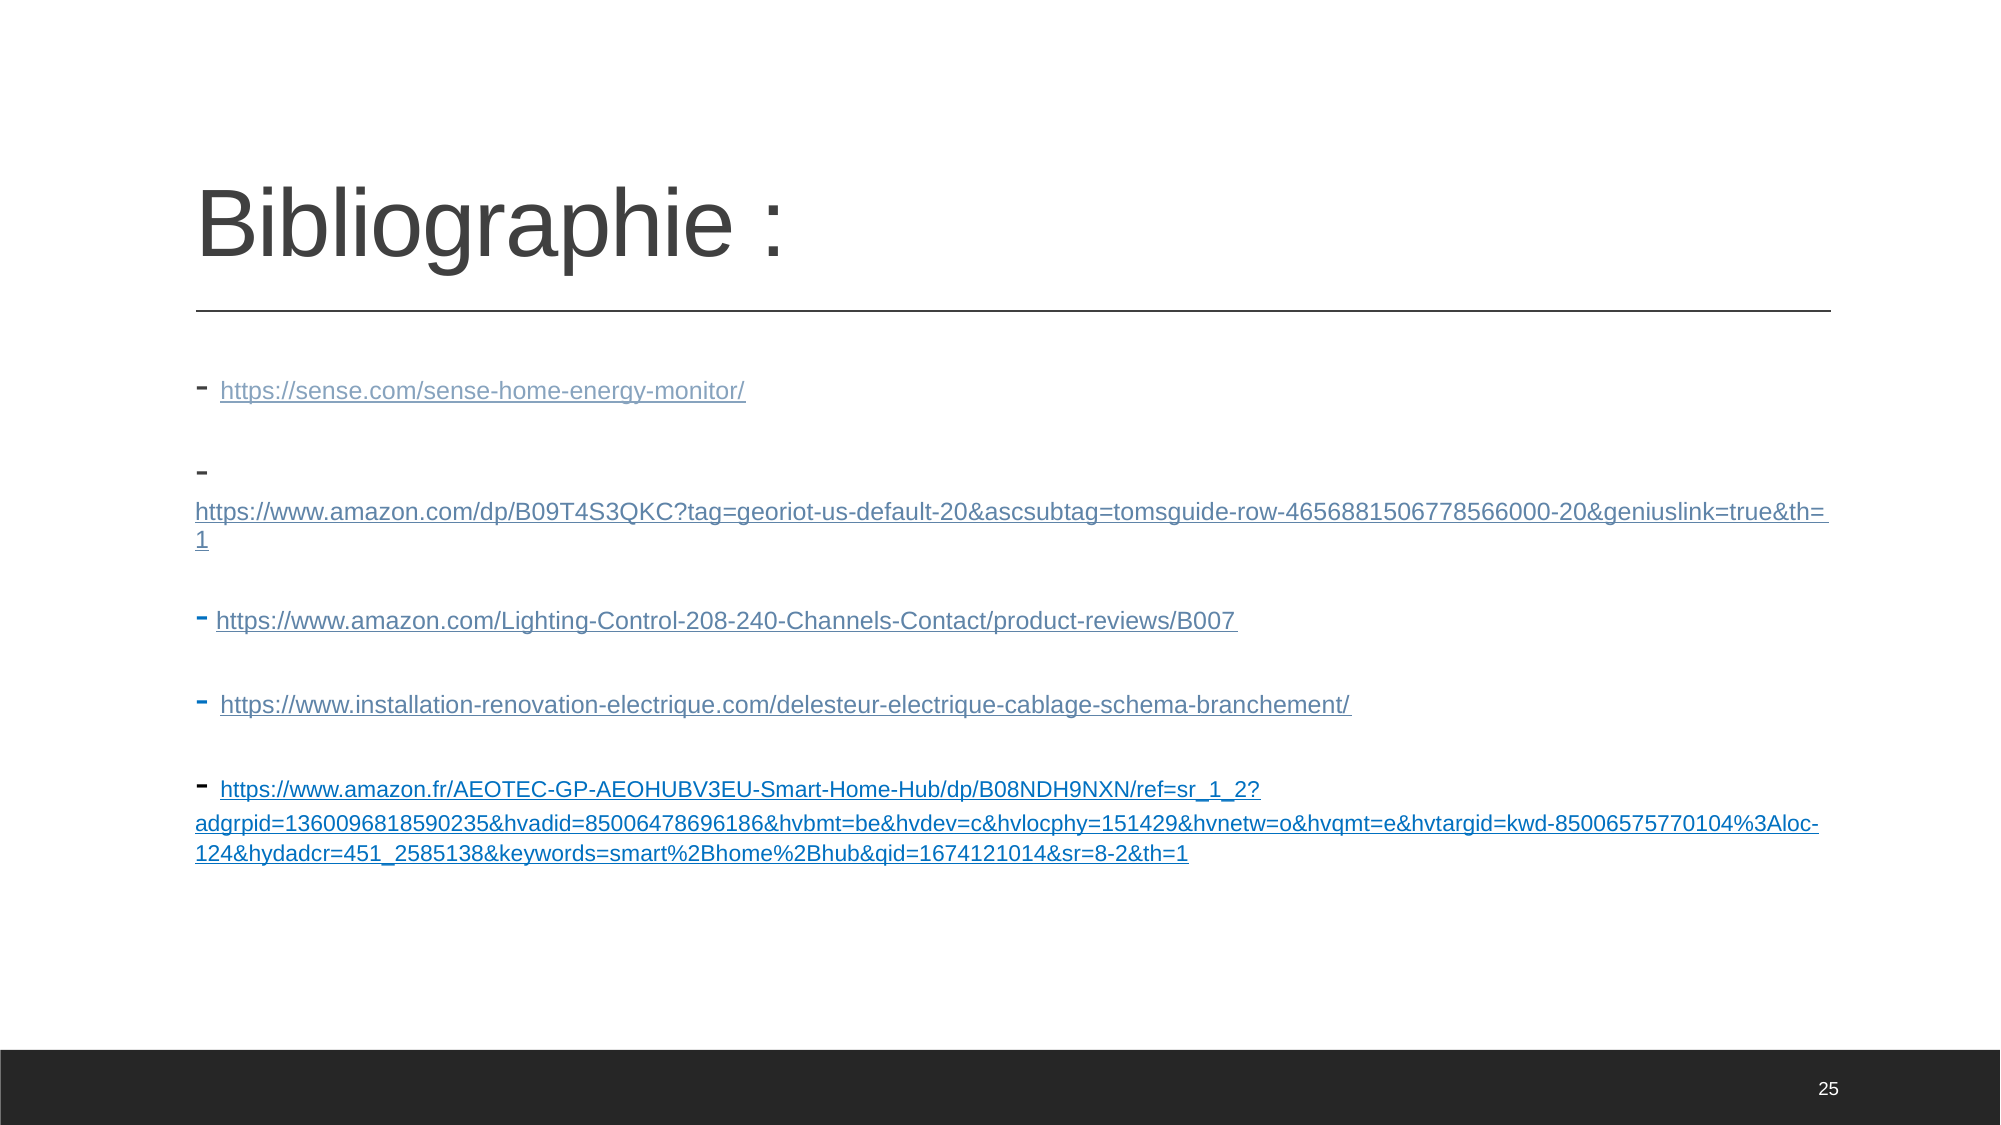

# Bibliographie :
- https://sense.com/sense-home-energy-monitor/
- https://www.amazon.com/dp/B09T4S3QKC?tag=georiot-us-default-20&ascsubtag=tomsguide-row-4656881506778566000-20&geniuslink=true&th=1
- https://www.amazon.com/Lighting-Control-208-240-Channels-Contact/product-reviews/B007
- https://www.installation-renovation-electrique.com/delesteur-electrique-cablage-schema-branchement/
- https://www.amazon.fr/AEOTEC-GP-AEOHUBV3EU-Smart-Home-Hub/dp/B08NDH9NXN/ref=sr_1_2?adgrpid=1360096818590235&hvadid=85006478696186&hvbmt=be&hvdev=c&hvlocphy=151429&hvnetw=o&hvqmt=e&hvtargid=kwd-85006575770104%3Aloc-124&hydadcr=451_2585138&keywords=smart%2Bhome%2Bhub&qid=1674121014&sr=8-2&th=1
25